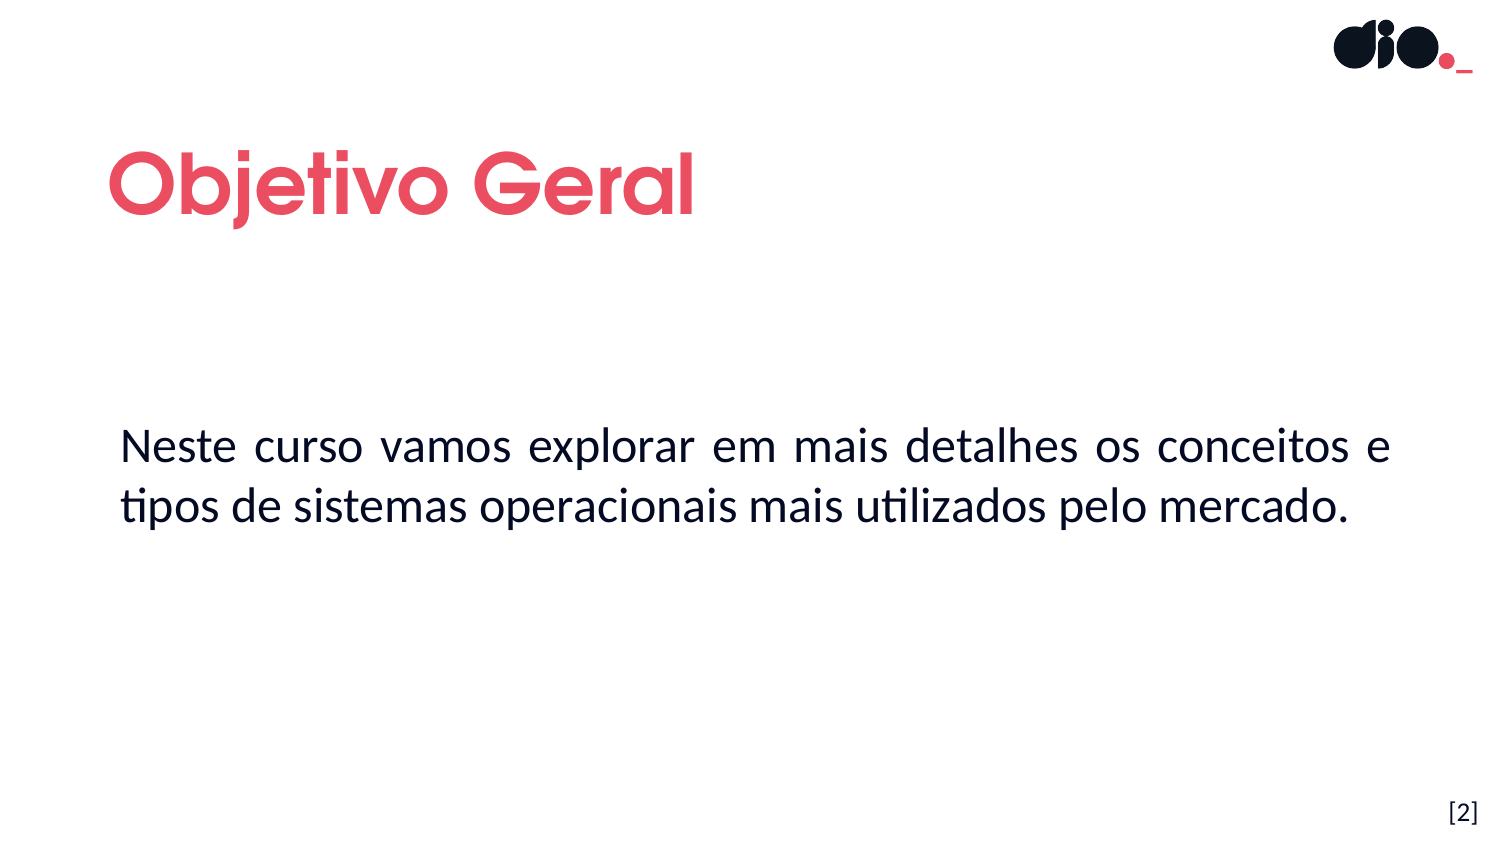

Objetivo Geral
Neste curso vamos explorar em mais detalhes os conceitos e tipos de sistemas operacionais mais utilizados pelo mercado.
[2]